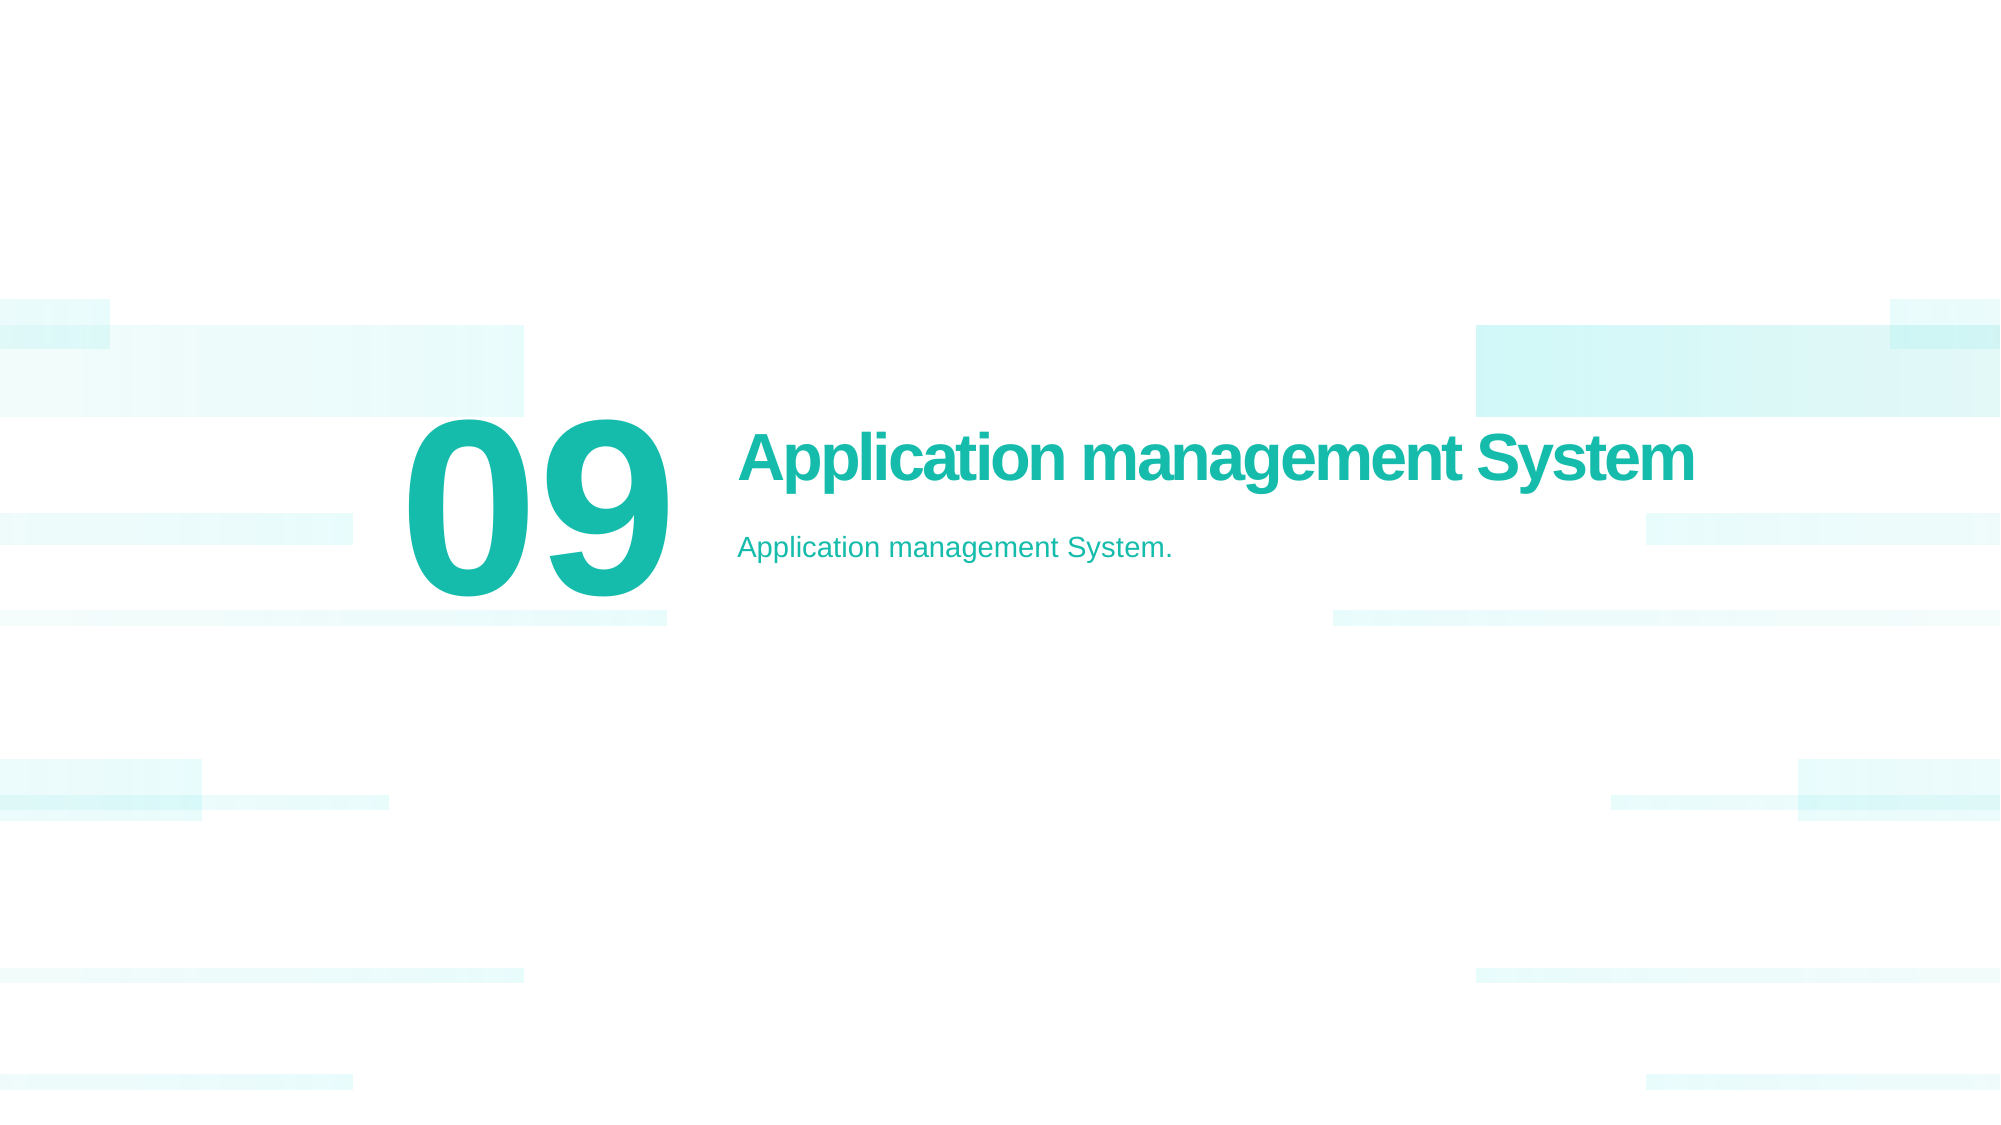

09
Application management System
Application management System.